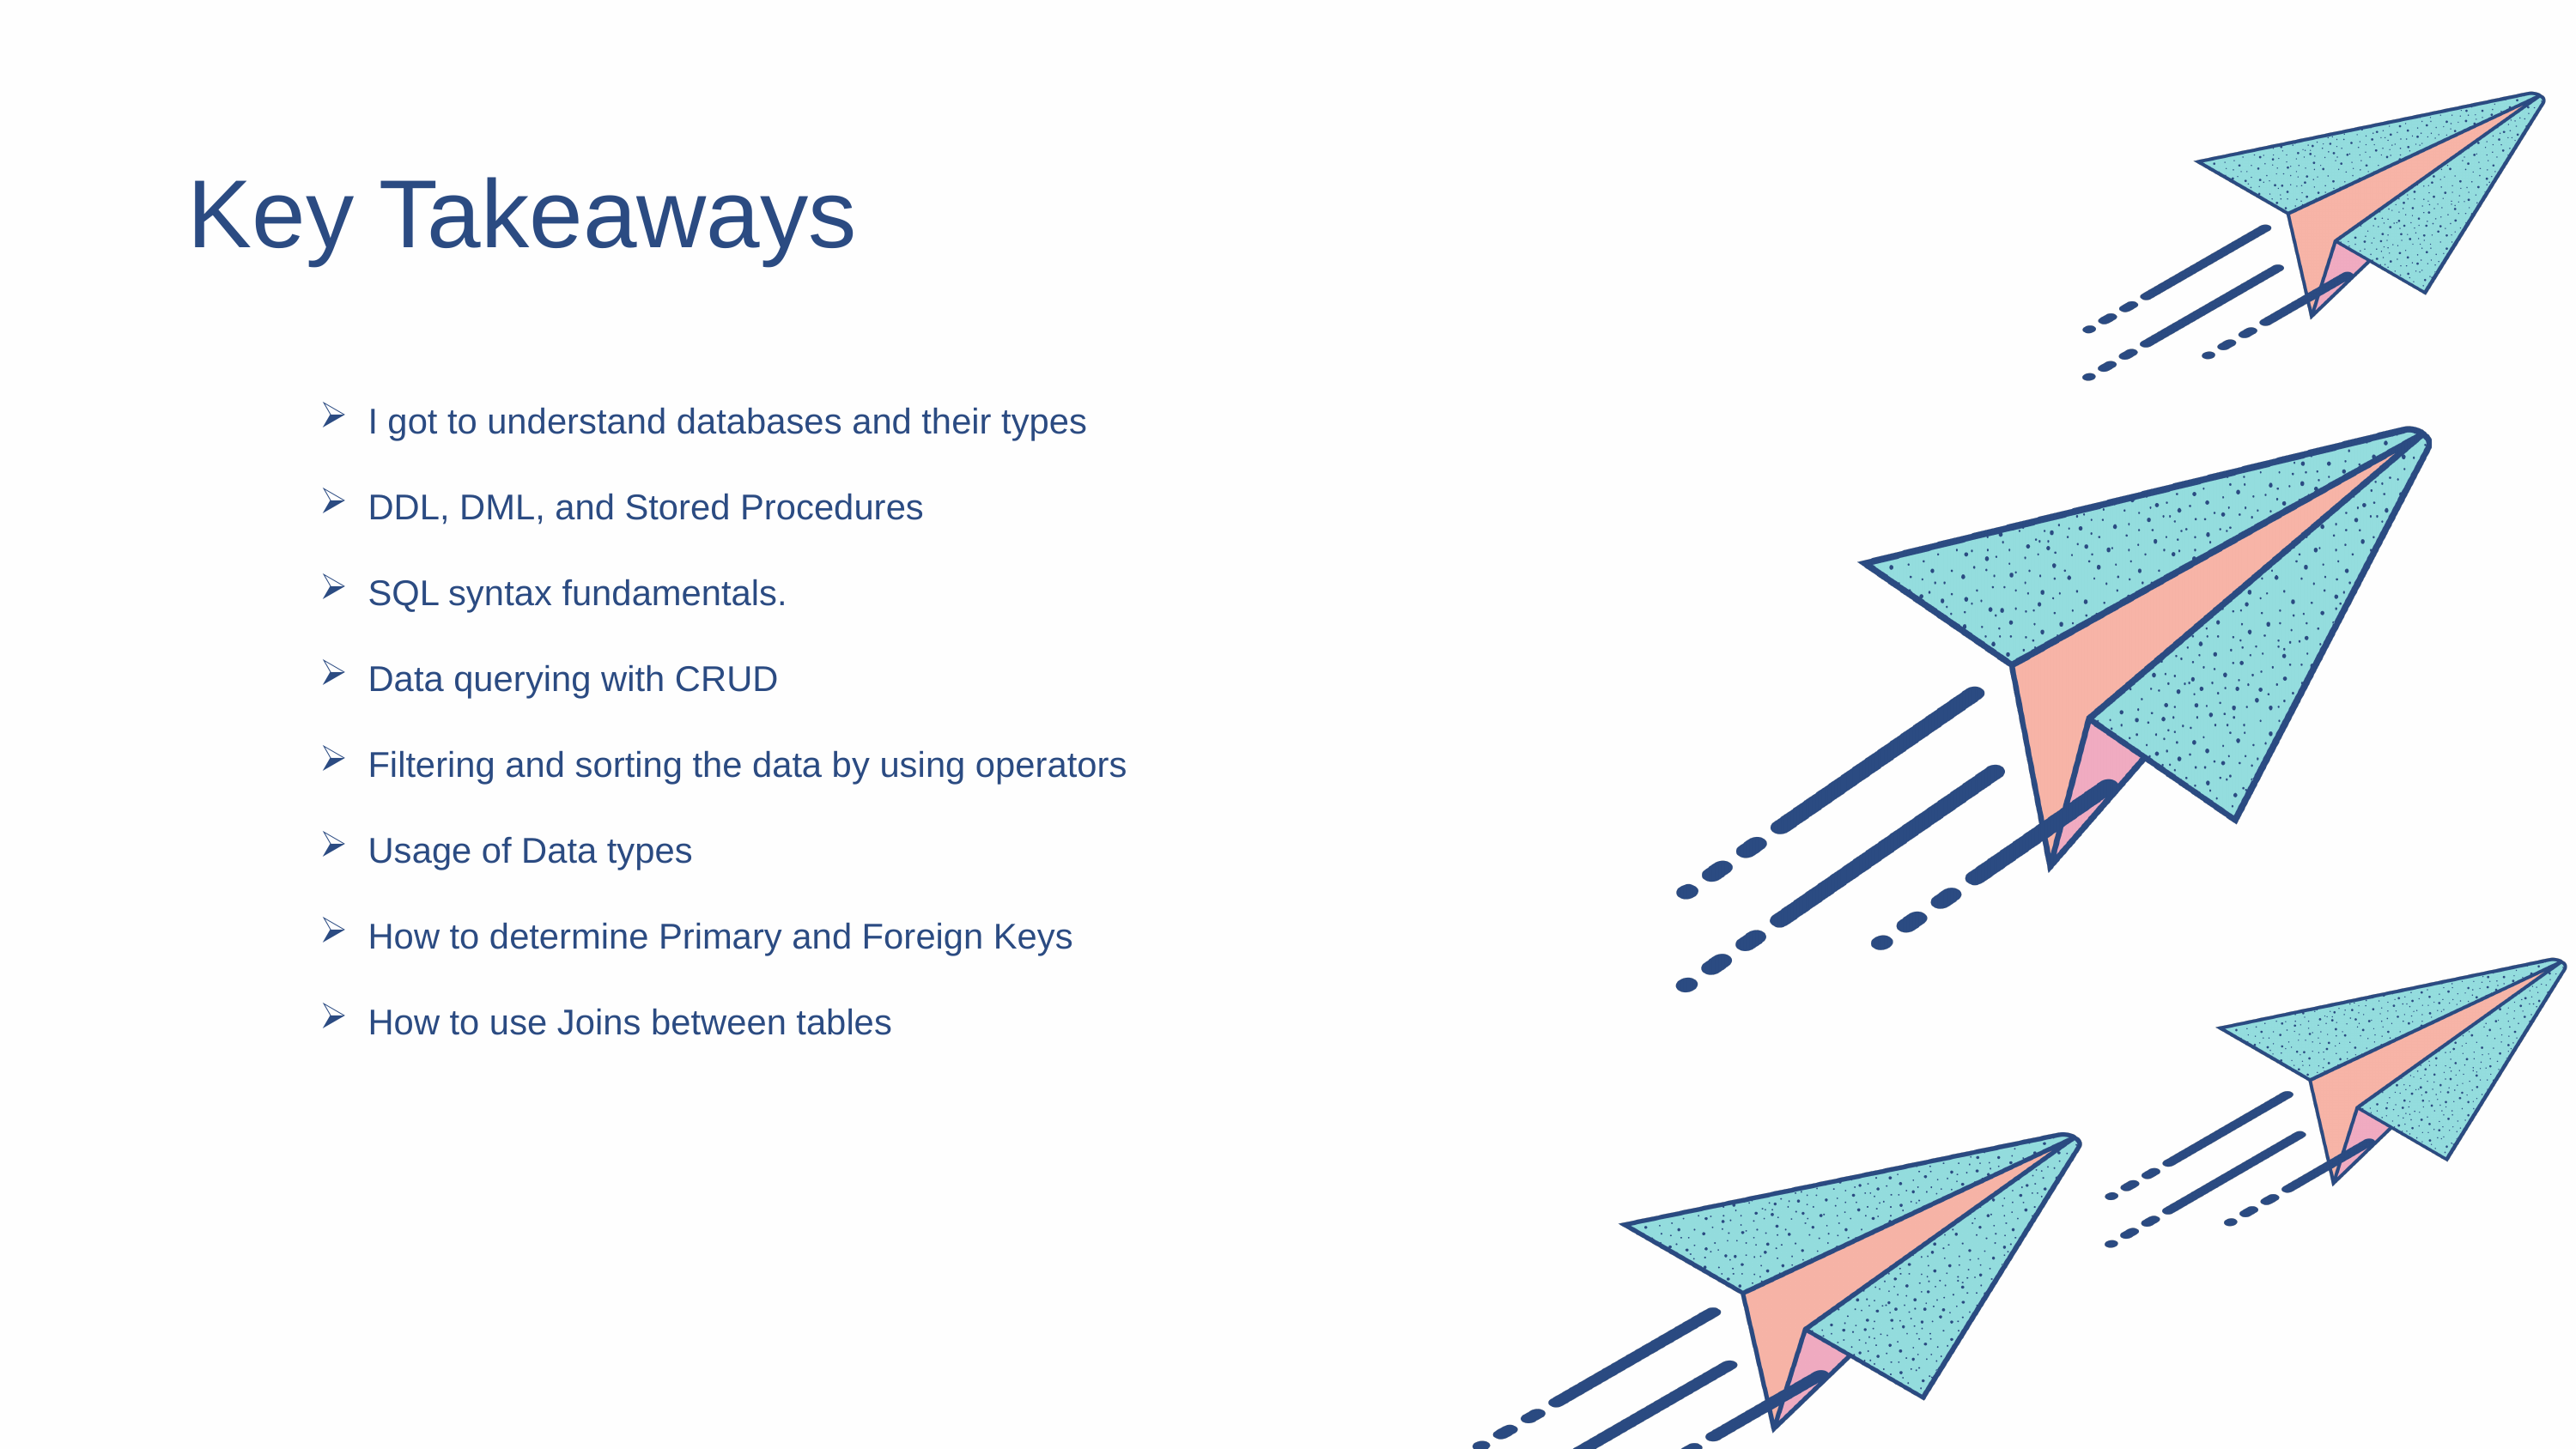

| Key Takeaways |
| --- |
I got to understand databases and their types
DDL, DML, and Stored Procedures
SQL syntax fundamentals.
Data querying with CRUD
Filtering and sorting the data by using operators
Usage of Data types
How to determine Primary and Foreign Keys
How to use Joins between tables